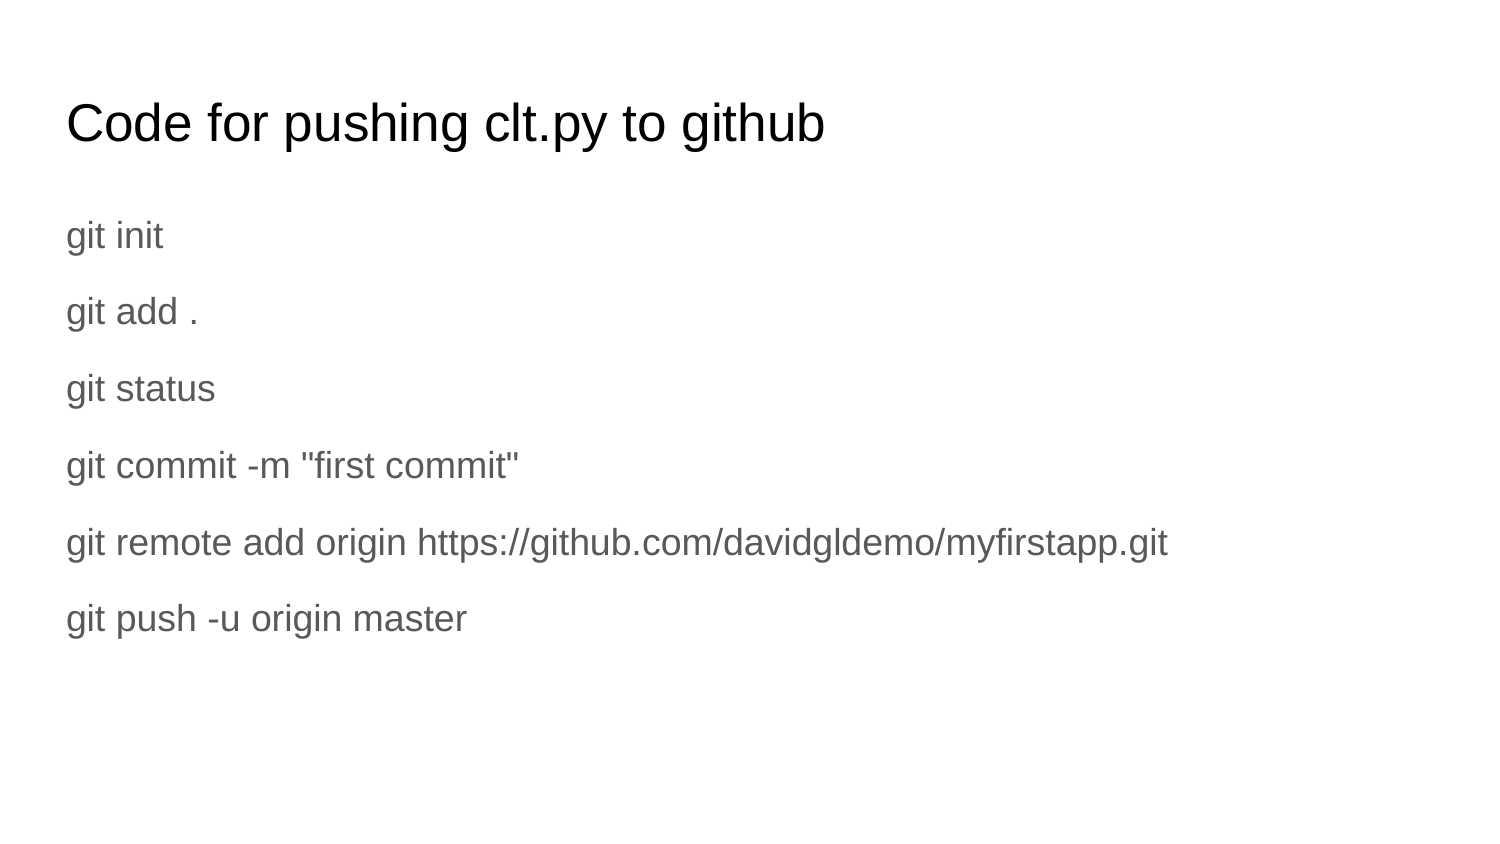

# Code for pushing clt.py to github
git init
git add .
git status
git commit -m "first commit"
git remote add origin https://github.com/davidgldemo/myfirstapp.git
git push -u origin master